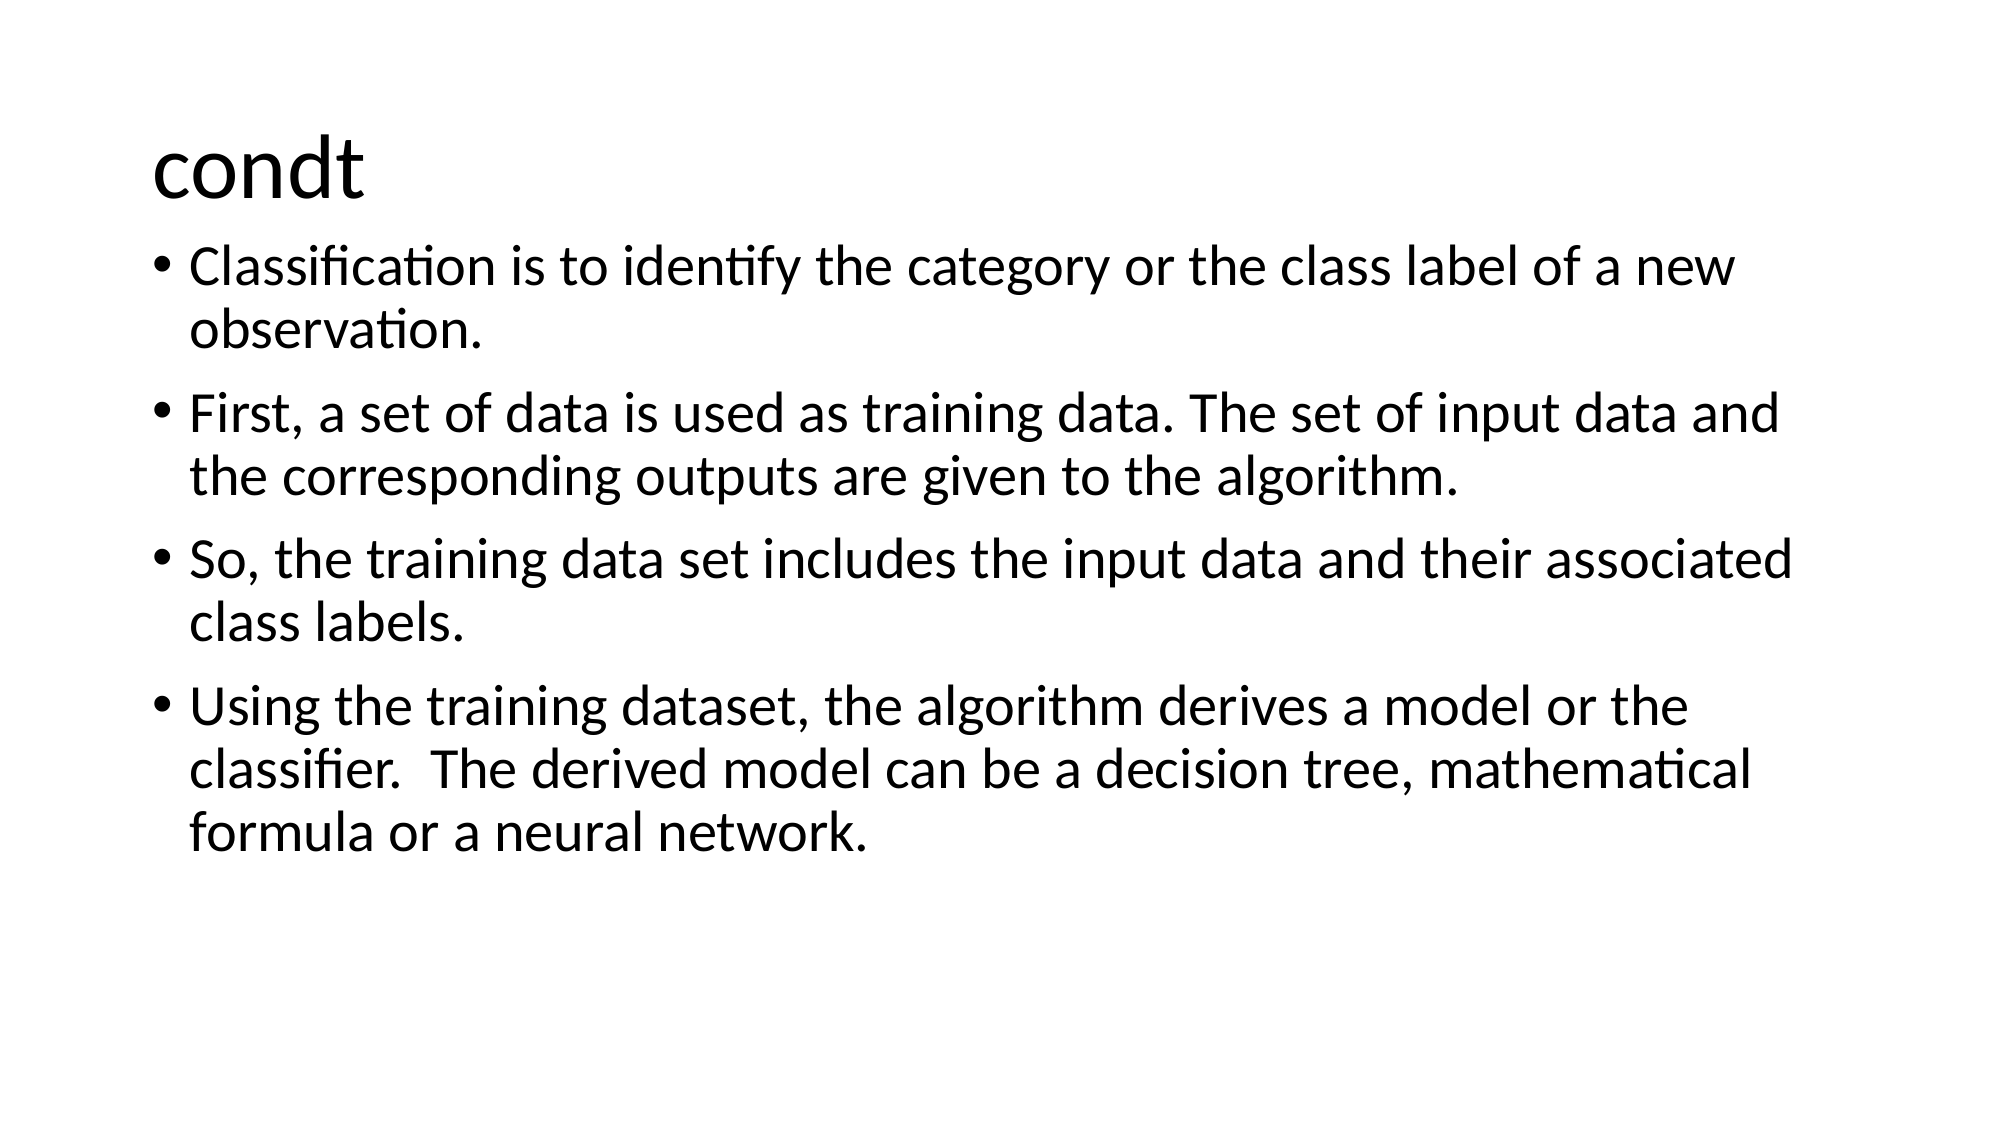

# condt
Classification is to identify the category or the class label of a new observation.
First, a set of data is used as training data. The set of input data and the corresponding outputs are given to the algorithm.
So, the training data set includes the input data and their associated class labels.
Using the training dataset, the algorithm derives a model or the classifier.  The derived model can be a decision tree, mathematical formula or a neural network.